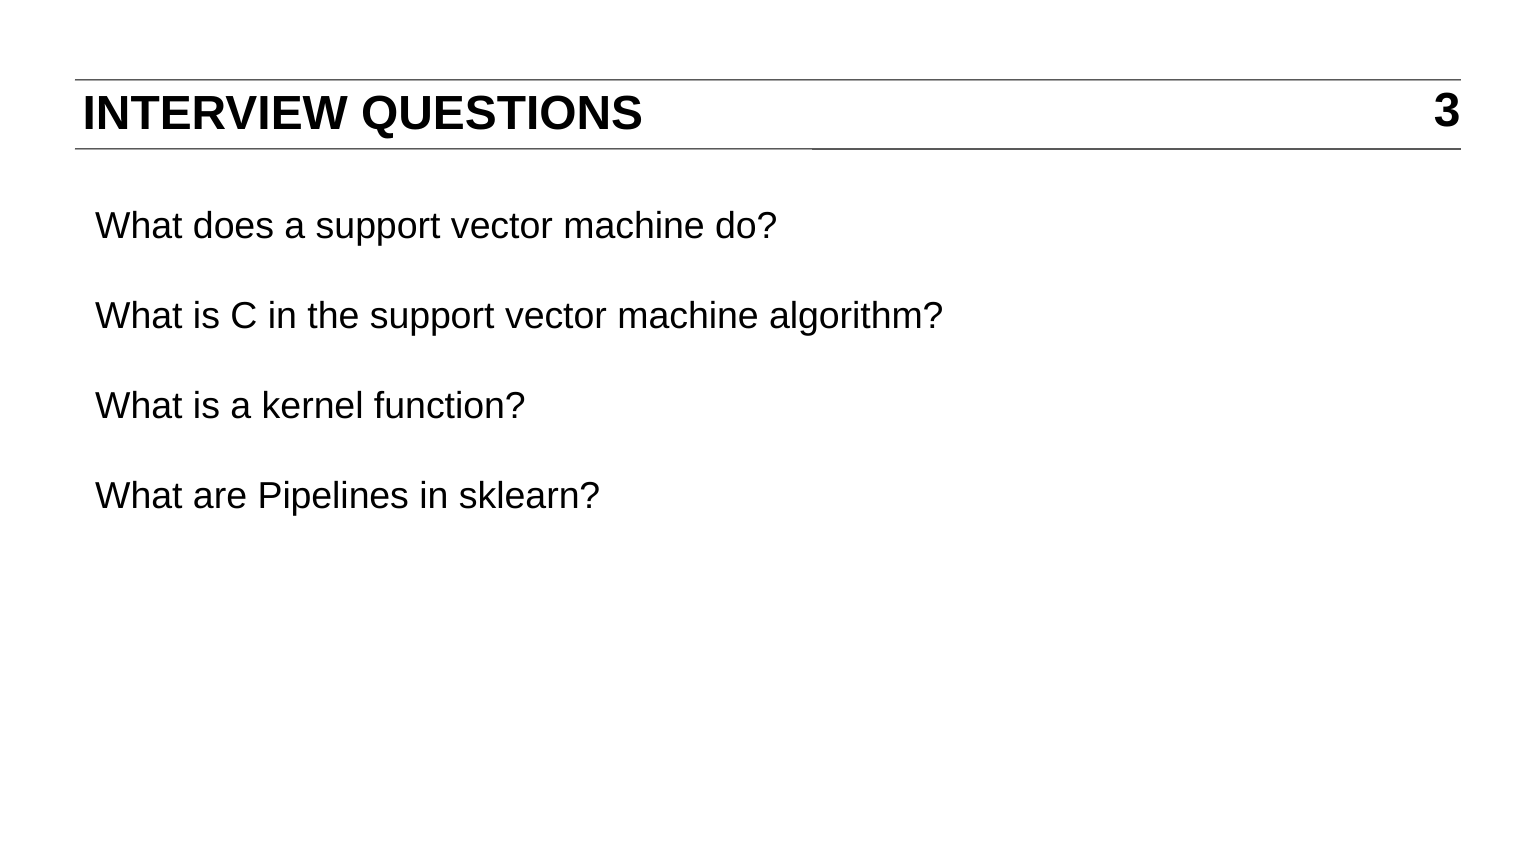

Interview questions
3
What does a support vector machine do?

What is C in the support vector machine algorithm?

What is a kernel function?

What are Pipelines in sklearn?